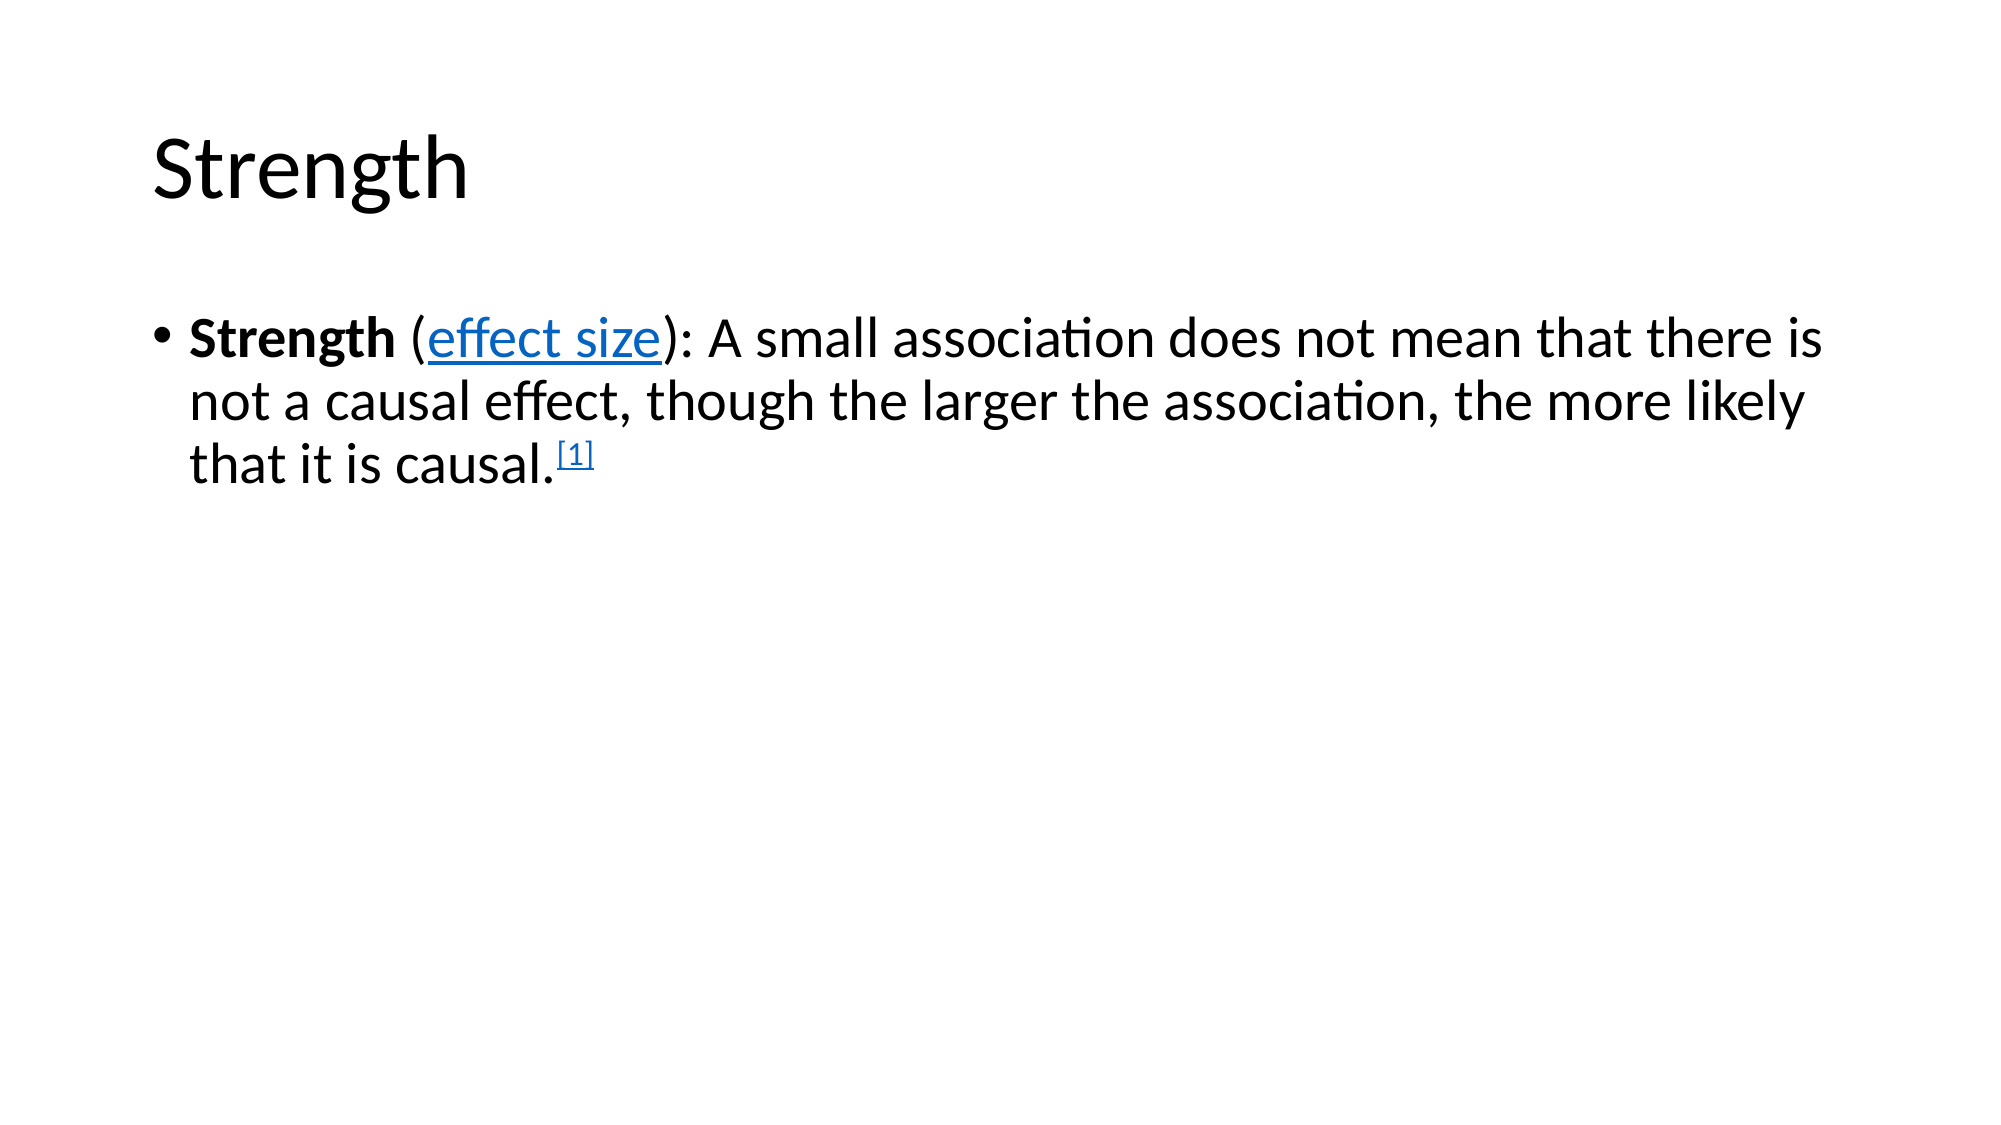

# Strength
Strength (effect size): A small association does not mean that there is not a causal effect, though the larger the association, the more likely that it is causal.[1]